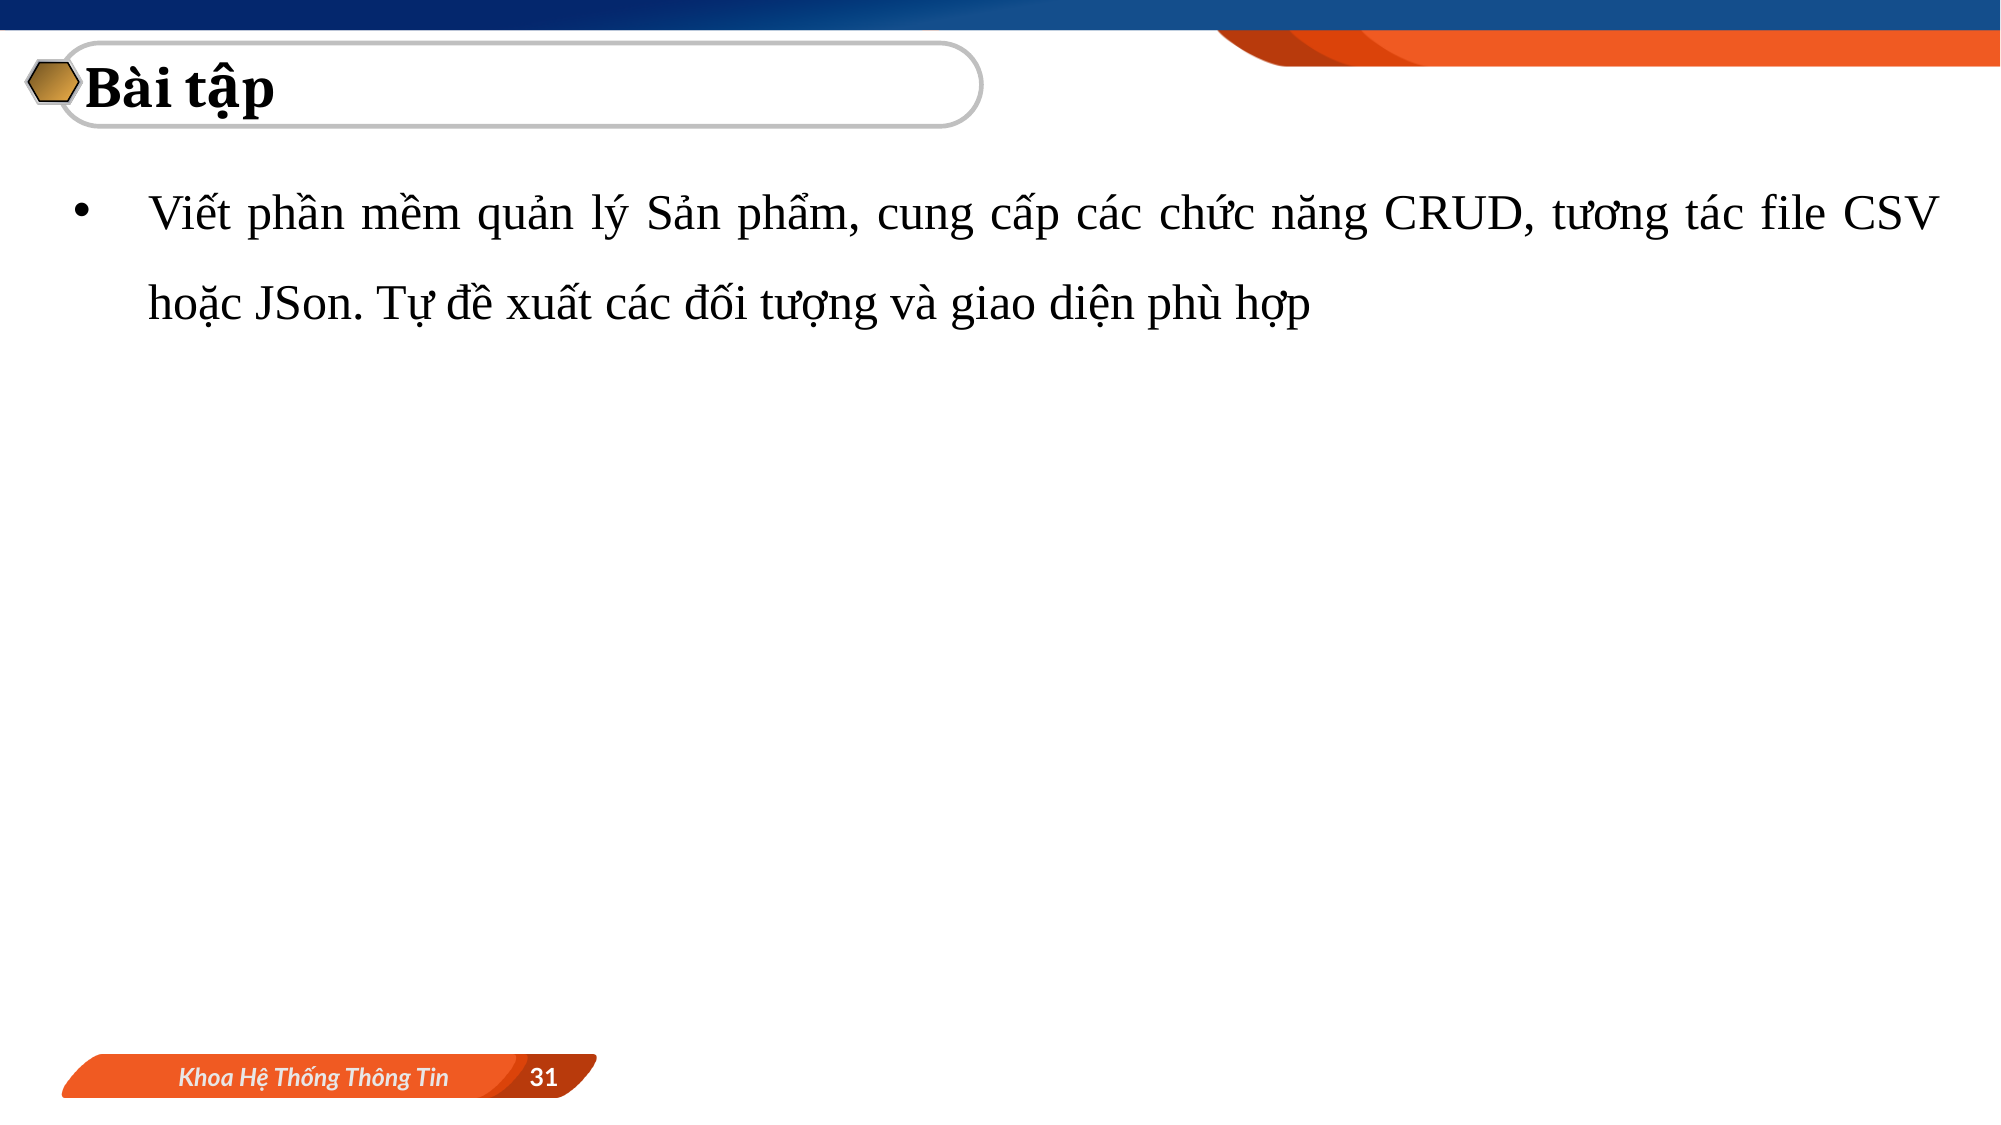

Bài tập

Viết phần mềm quản lý Sản phẩm, cung cấp các chức năng CRUD, tương tác file CSV hoặc JSon. Tự đề xuất các đối tượng và giao diện phù hợp
31
Khoa Hệ Thống Thông Tin